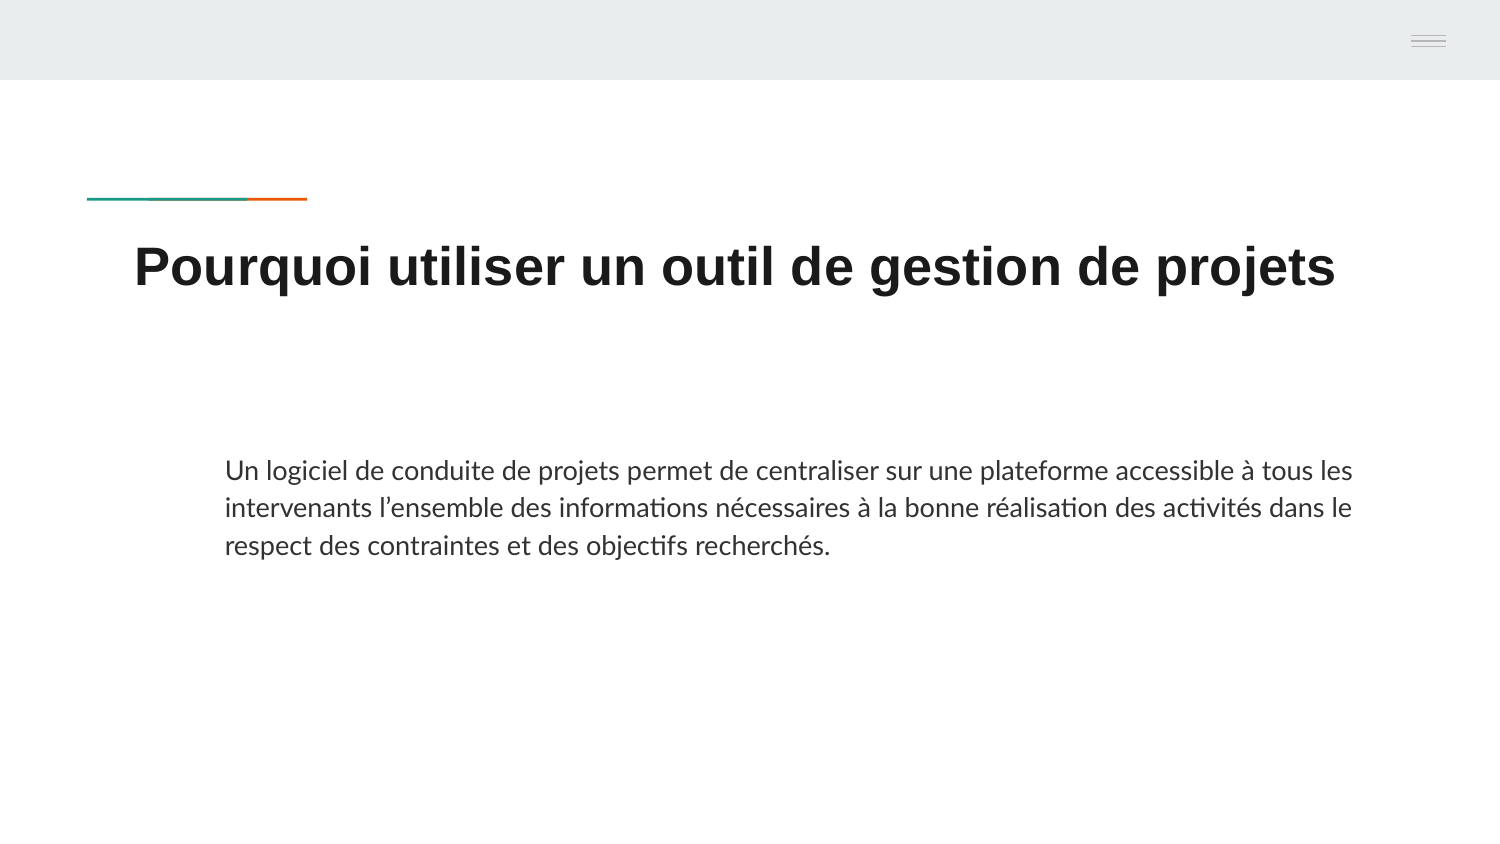

# Pourquoi utiliser un outil de gestion de projets
Un logiciel de conduite de projets permet de centraliser sur une plateforme accessible à tous les intervenants l’ensemble des informations nécessaires à la bonne réalisation des activités dans le respect des contraintes et des objectifs recherchés.